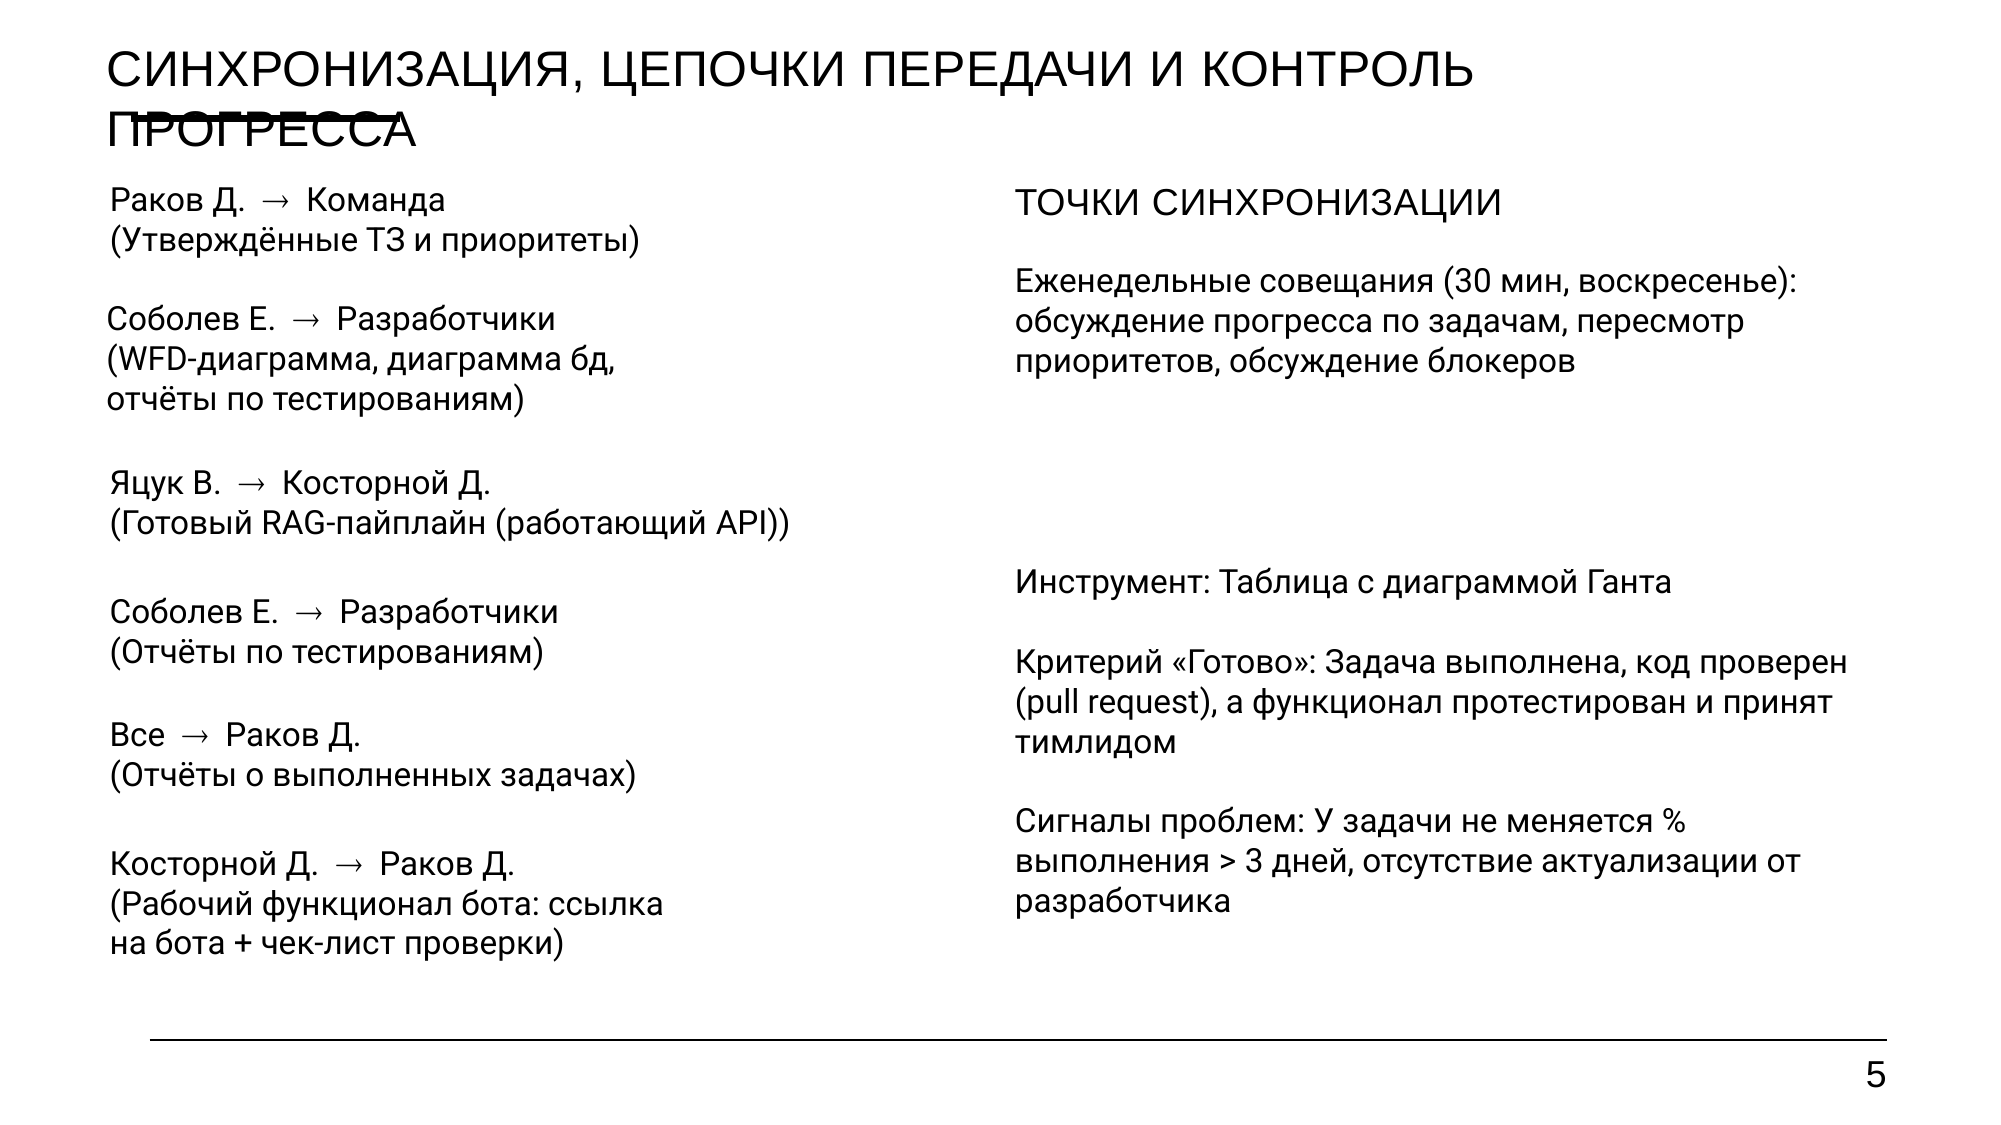

Синхронизация, цепочки передачи и контроль прогресса
Раков Д.  →  Команда (Утверждённые ТЗ и приоритеты)
Точки синхронизации
Еженедельные совещания (30 мин, воскресенье): обсуждение прогресса по задачам, пересмотр приоритетов, обсуждение блокеров
Соболев Е.  →  Разработчики (WFD-диаграмма, диаграмма бд, отчёты по тестированиям)
Яцук В.  →  Косторной Д.
(Готовый RAG-пайплайн (работающий API))
Инструмент: Таблица с диаграммой Ганта
Критерий «Готово»: Задача выполнена, код проверен (pull request), а функционал протестирован и принят тимлидом
Сигналы проблем: У задачи не меняется % выполнения > 3 дней, отсутствие актуализации от разработчика
Соболев Е.  →  Разработчики (Отчёты по тестированиям)
Все  →  Раков Д.
(Отчёты о выполненных задачах)
Косторной Д.  →  Раков Д.
(Рабочий функционал бота: ссылка на бота + чек-лист проверки)
5